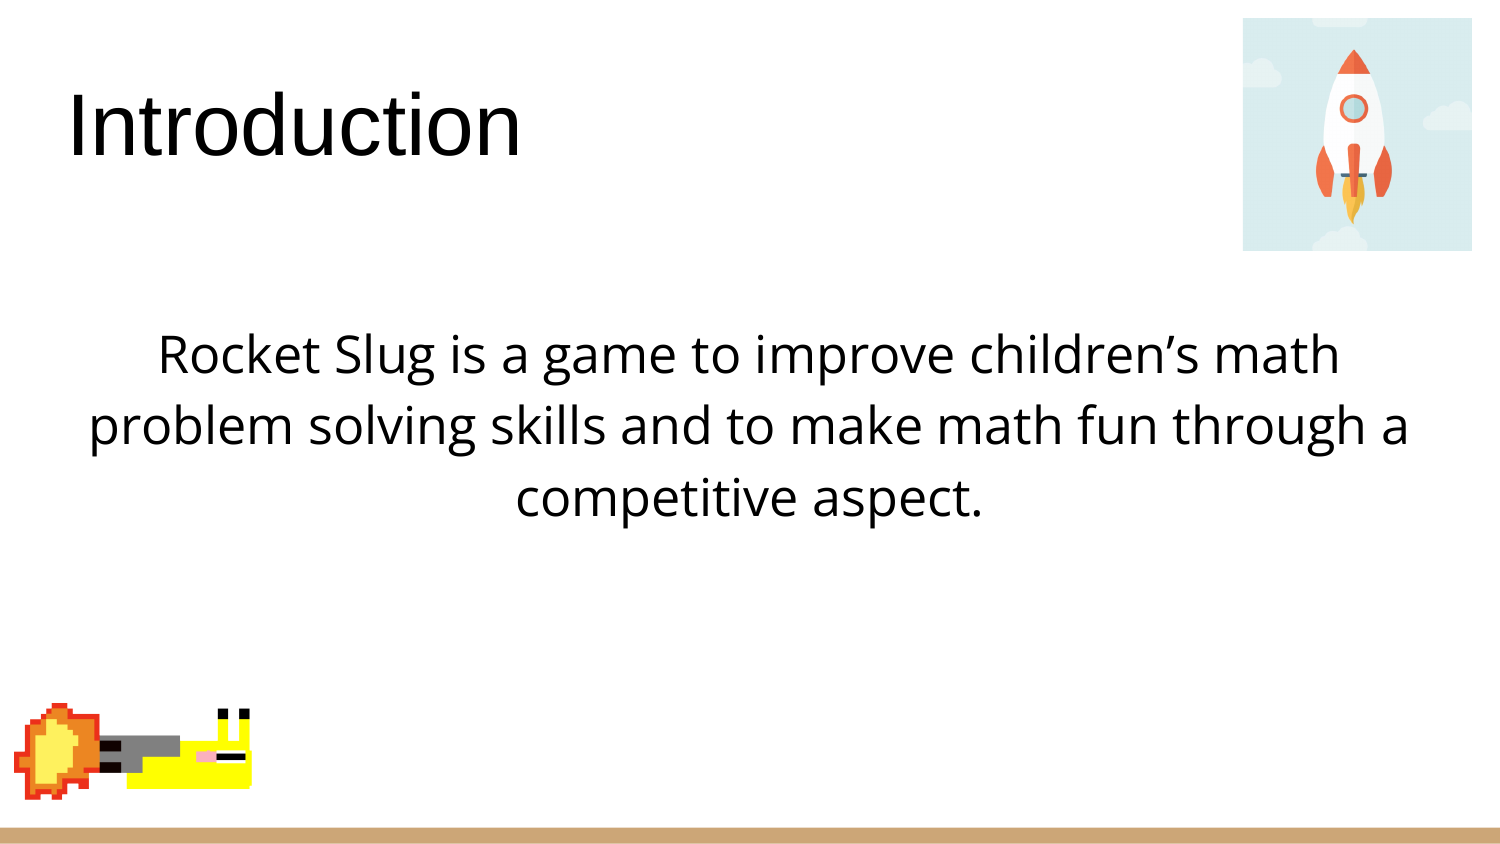

# Introduction

Rocket Slug is a game to improve children’s math problem solving skills and to make math fun through a competitive aspect.